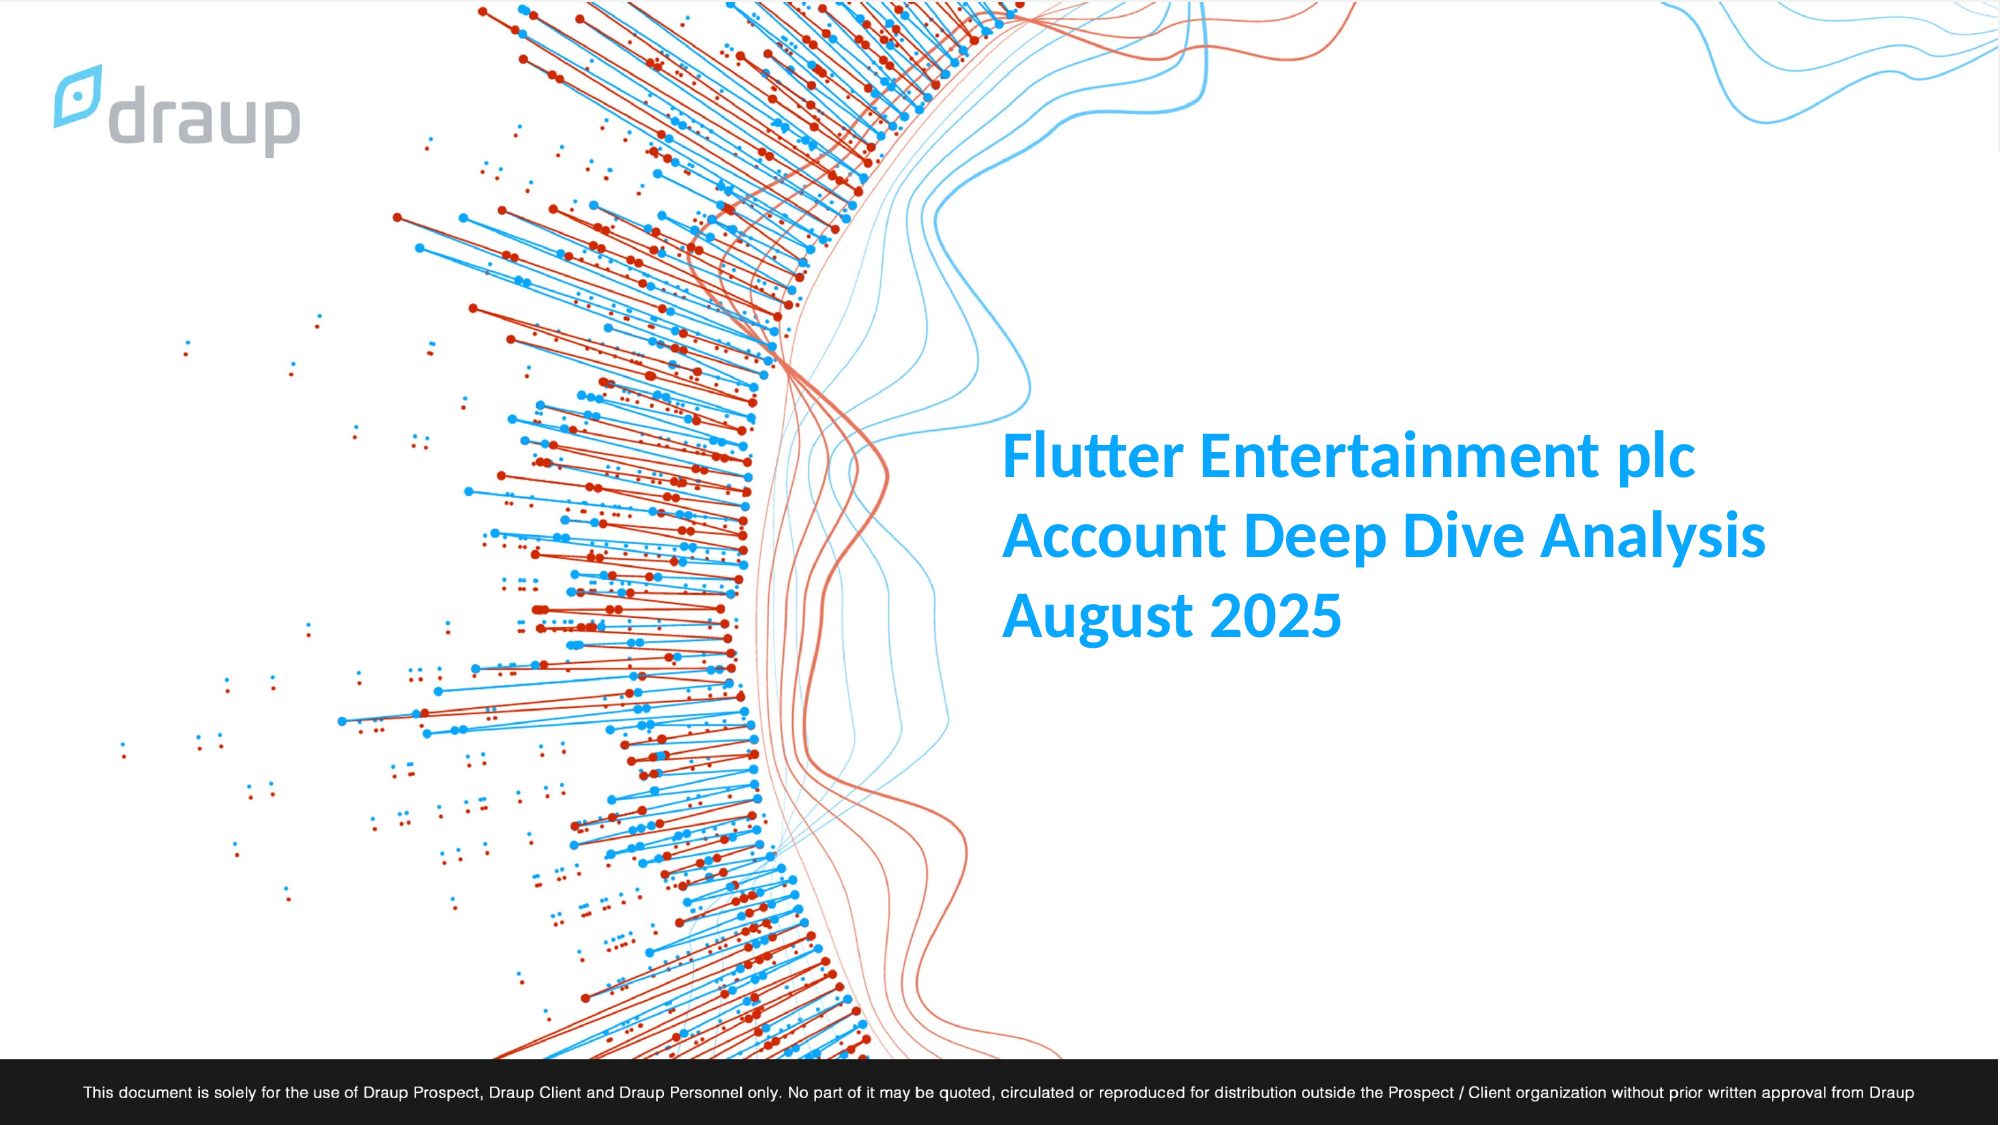

Flutter Entertainment plc
Account Deep Dive Analysis
August 2025